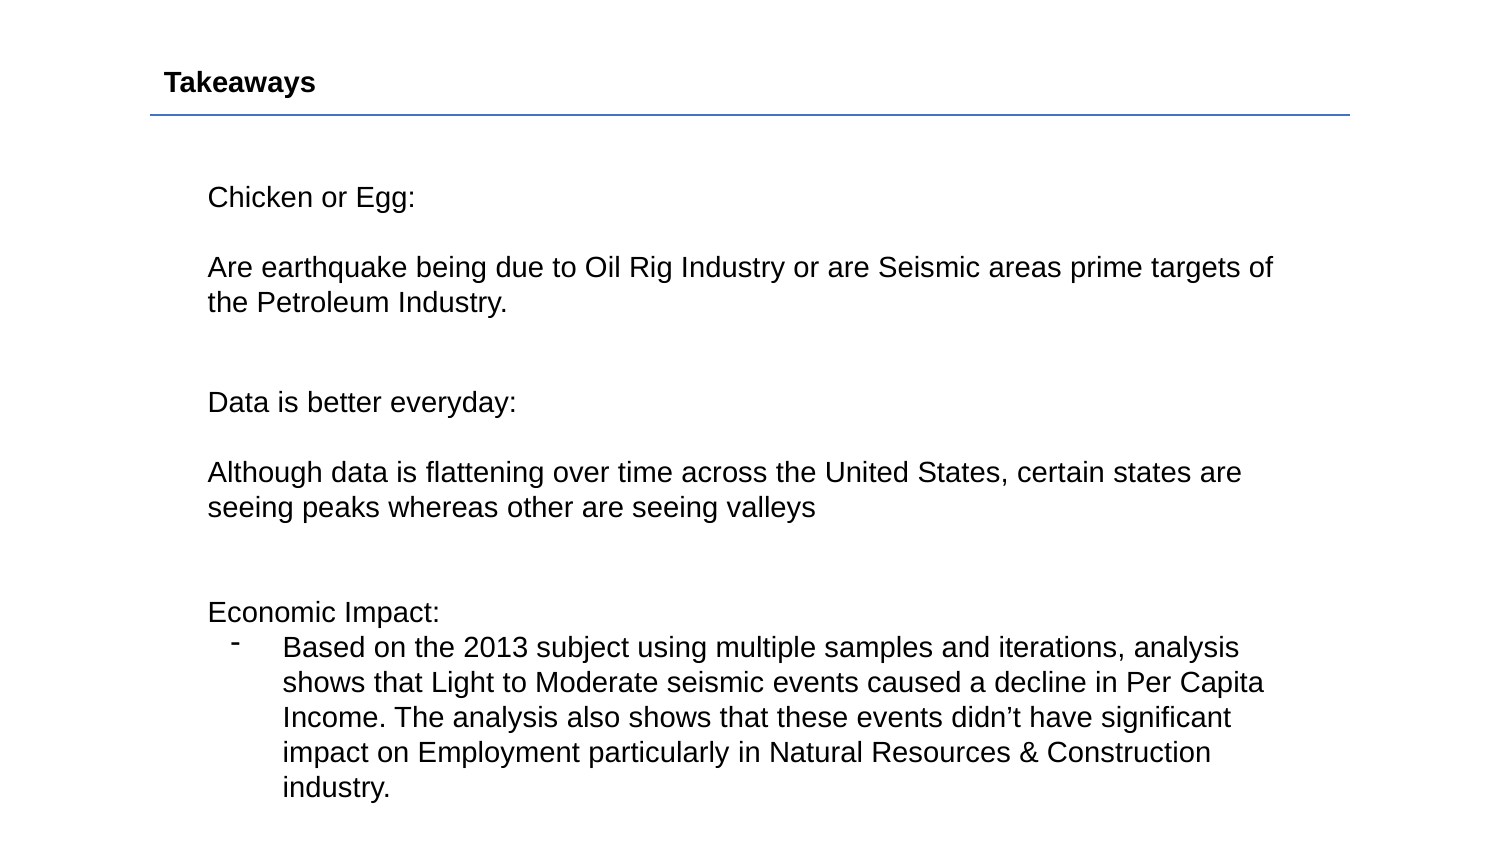

Takeaways

Chicken or Egg:

Are earthquake being due to Oil Rig Industry or are Seismic areas prime targets of the Petroleum Industry.
Data is better everyday:

Although data is flattening over time across the United States, certain states are seeing peaks whereas other are seeing valleys

Economic Impact:
Based on the 2013 subject using multiple samples and iterations, analysis shows that Light to Moderate seismic events caused a decline in Per Capita Income. The analysis also shows that these events didn’t have significant impact on Employment particularly in Natural Resources & Construction industry.